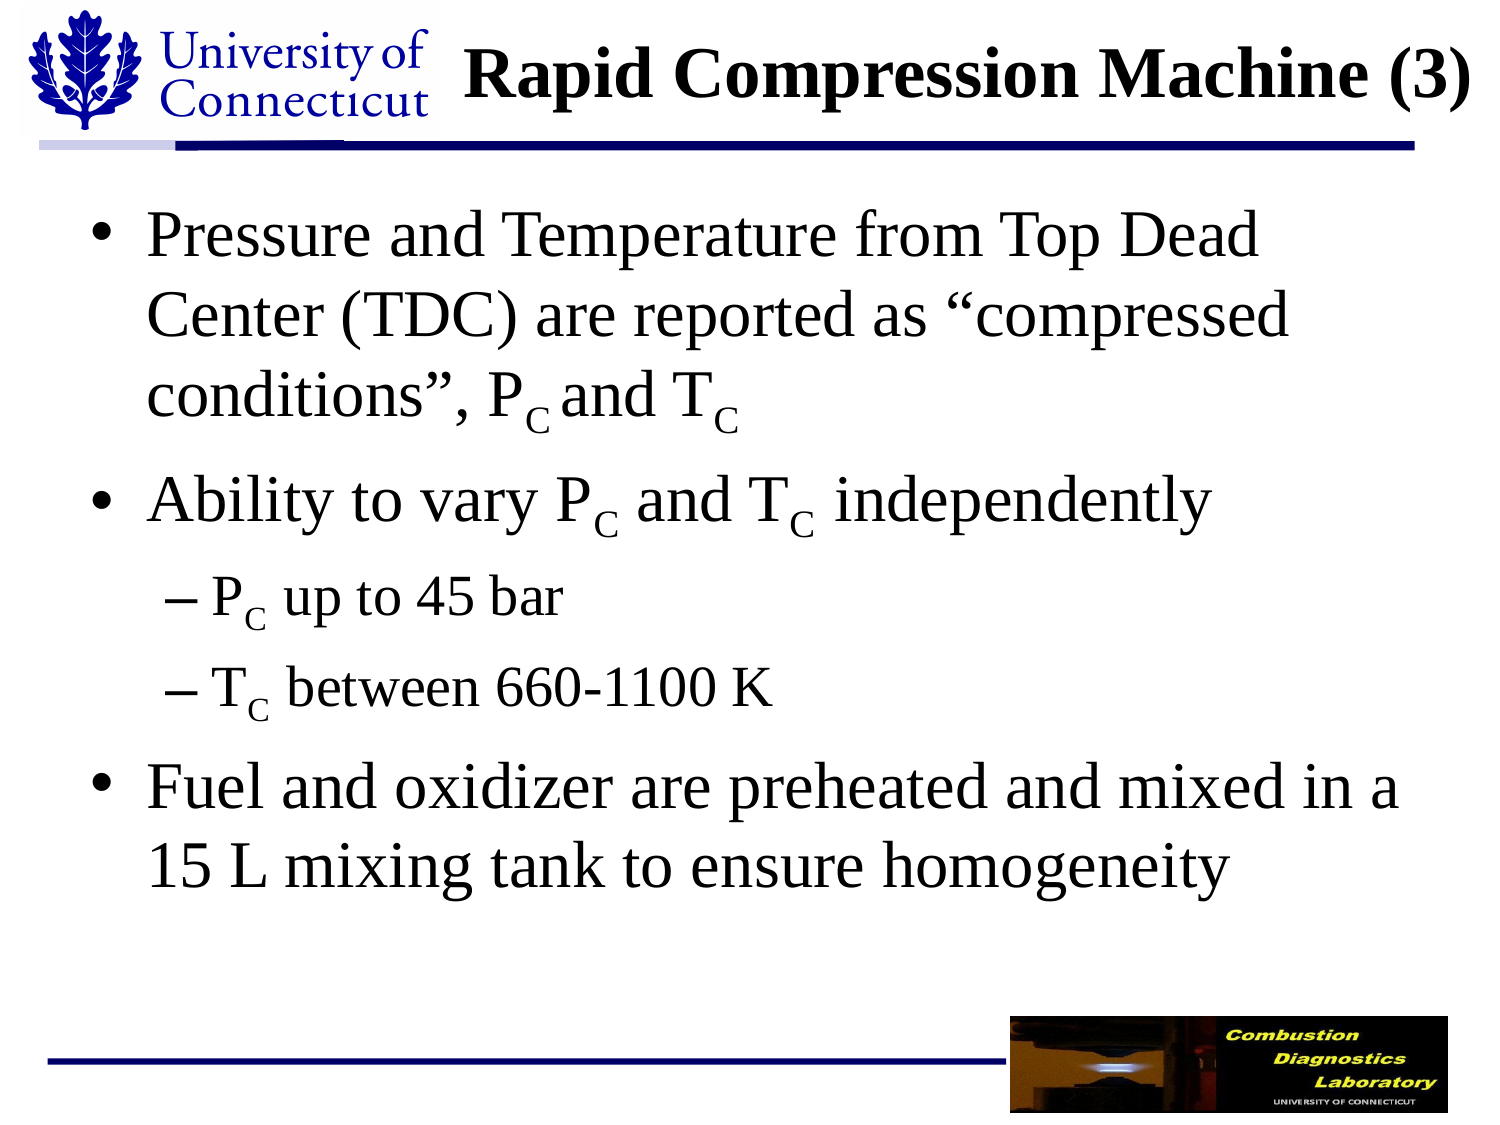

# Rapid Compression Machine (3)
Pressure and Temperature from Top Dead Center (TDC) are reported as “compressed conditions”, PC and TC
Ability to vary PC and TC  independently
PC  up to 45 bar
TC  between 660-1100 K
Fuel and oxidizer are preheated and mixed in a 15 L mixing tank to ensure homogeneity